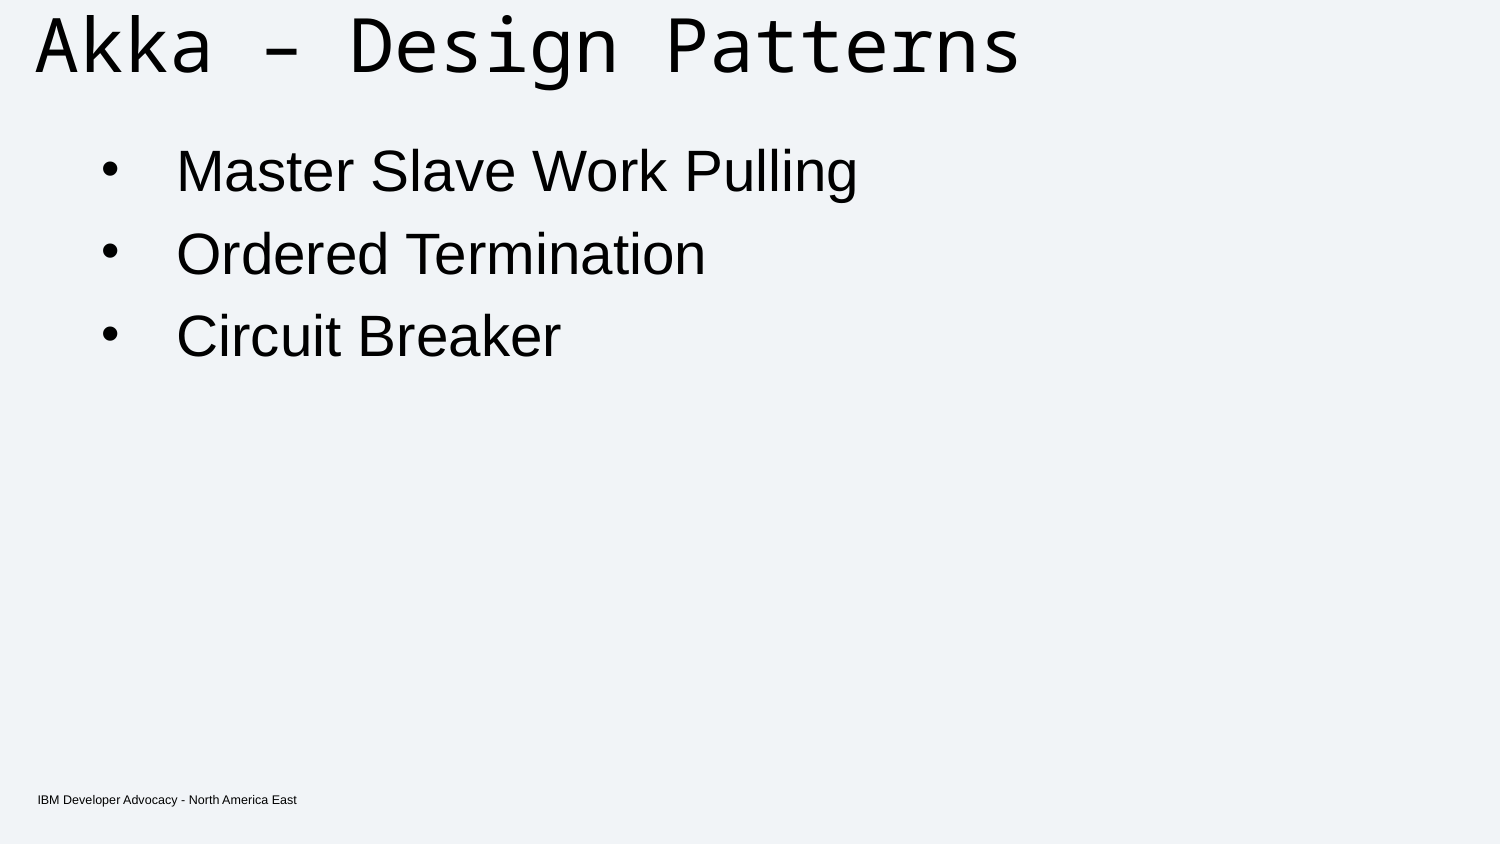

# Akka – Design Patterns
Master Slave Work Pulling
Ordered Termination
Circuit Breaker
IBM Developer Advocacy - North America East